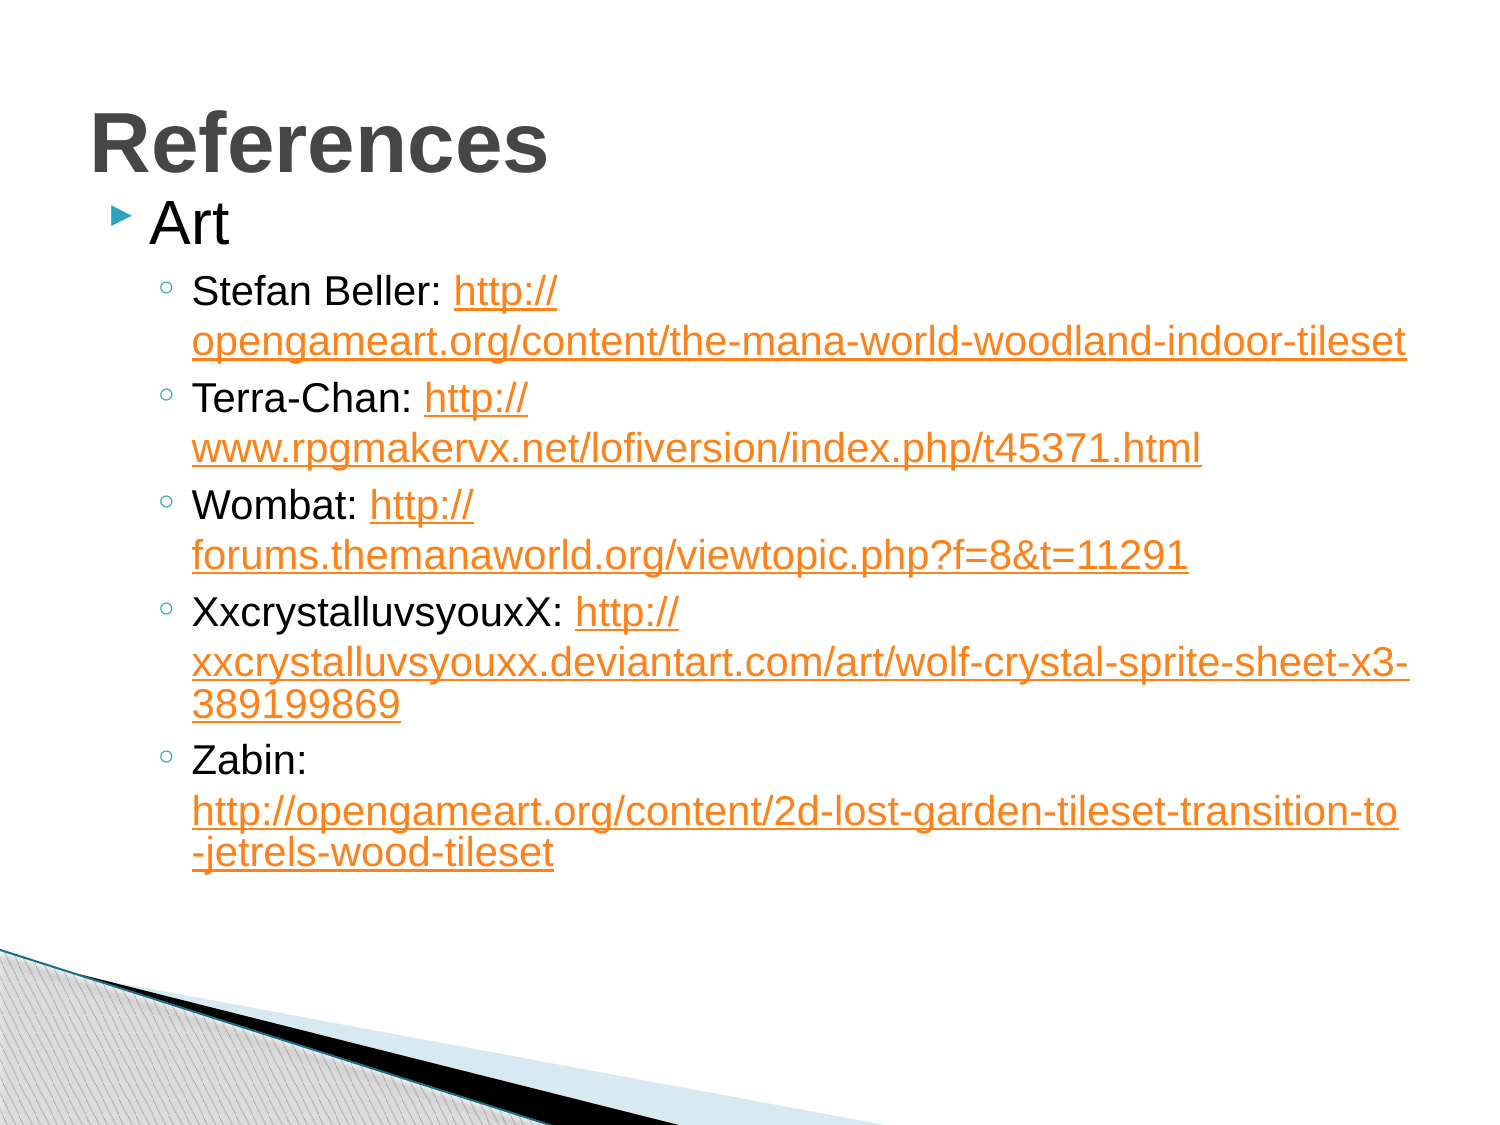

# References
Art
Stefan Beller: http://opengameart.org/content/the-mana-world-woodland-indoor-tileset
Terra-Chan: http://www.rpgmakervx.net/lofiversion/index.php/t45371.html
Wombat: http://forums.themanaworld.org/viewtopic.php?f=8&t=11291
XxcrystalluvsyouxX: http://xxcrystalluvsyouxx.deviantart.com/art/wolf-crystal-sprite-sheet-x3-389199869
Zabin: http://opengameart.org/content/2d-lost-garden-tileset-transition-to-jetrels-wood-tileset